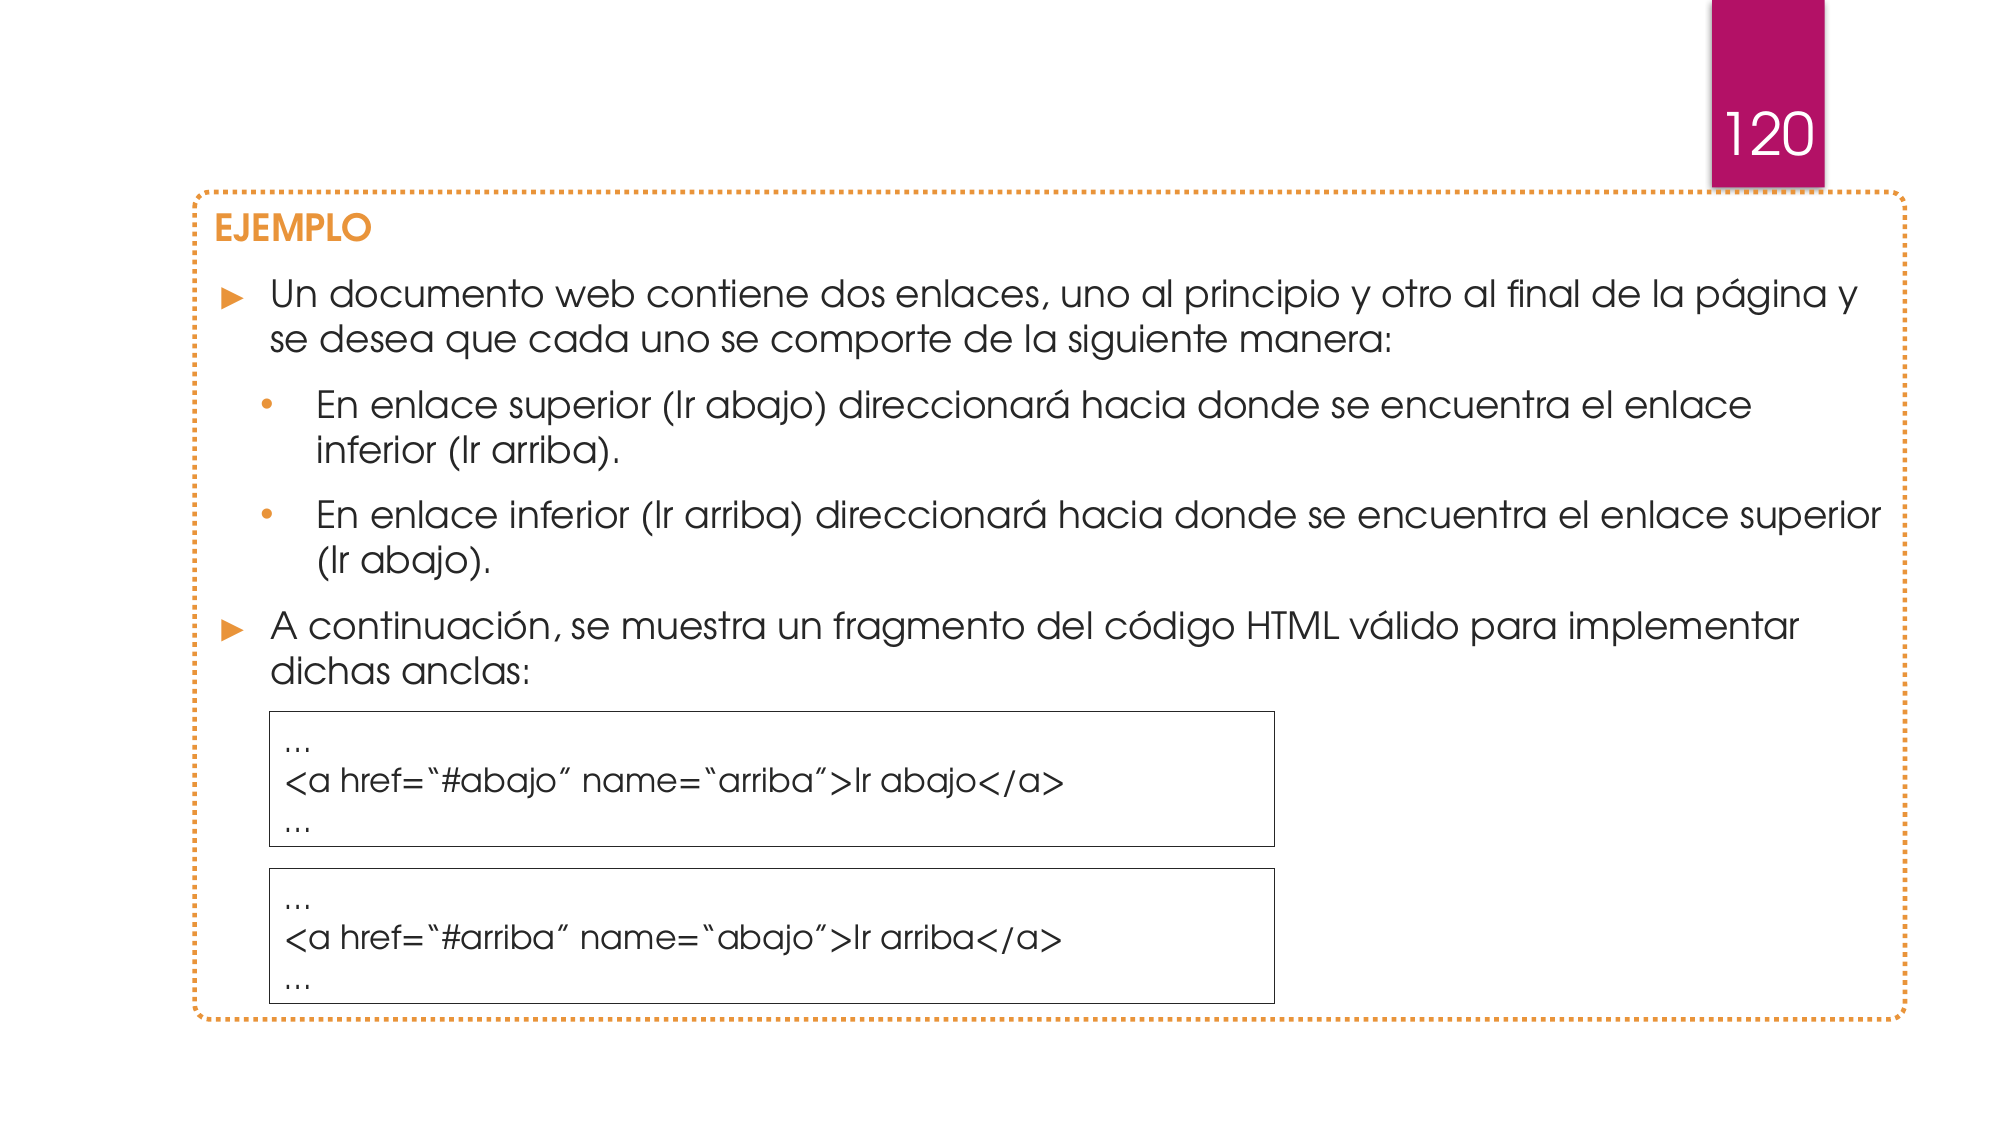

120
EJEMPLO
Un documento web contiene dos enlaces, uno al principio y otro al final de la página y se desea que cada uno se comporte de la siguiente manera:
En enlace superior (Ir abajo) direccionará hacia donde se encuentra el enlace inferior (Ir arriba).
En enlace inferior (Ir arriba) direccionará hacia donde se encuentra el enlace superior (Ir abajo).
A continuación, se muestra un fragmento del código HTML válido para implementar dichas anclas:

…
<a href=“#abajo” name=“arriba”>Ir abajo</a>
…
…
<a href=“#arriba” name=“abajo”>Ir arriba</a>
…